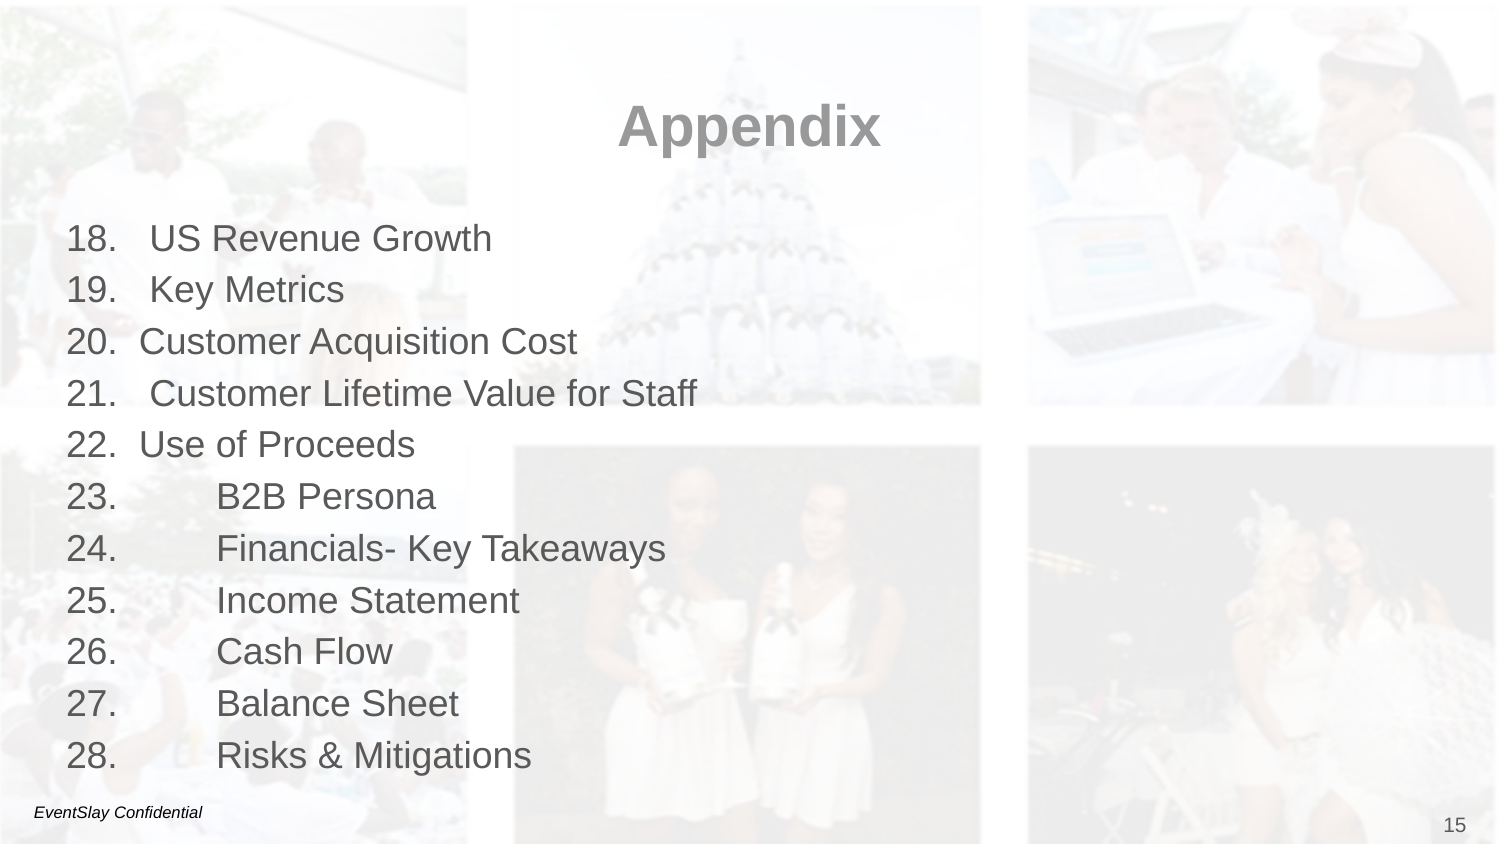

# Appendix
18.   US Revenue Growth
19.   Key Metrics
20.  Customer Acquisition Cost
21.   Customer Lifetime Value for Staff
22.  Use of Proceeds
23. 	B2B Persona
24. 	Financials- Key Takeaways
25.	Income Statement
26. 	Cash Flow
27. 	Balance Sheet
28.	Risks & Mitigations

15